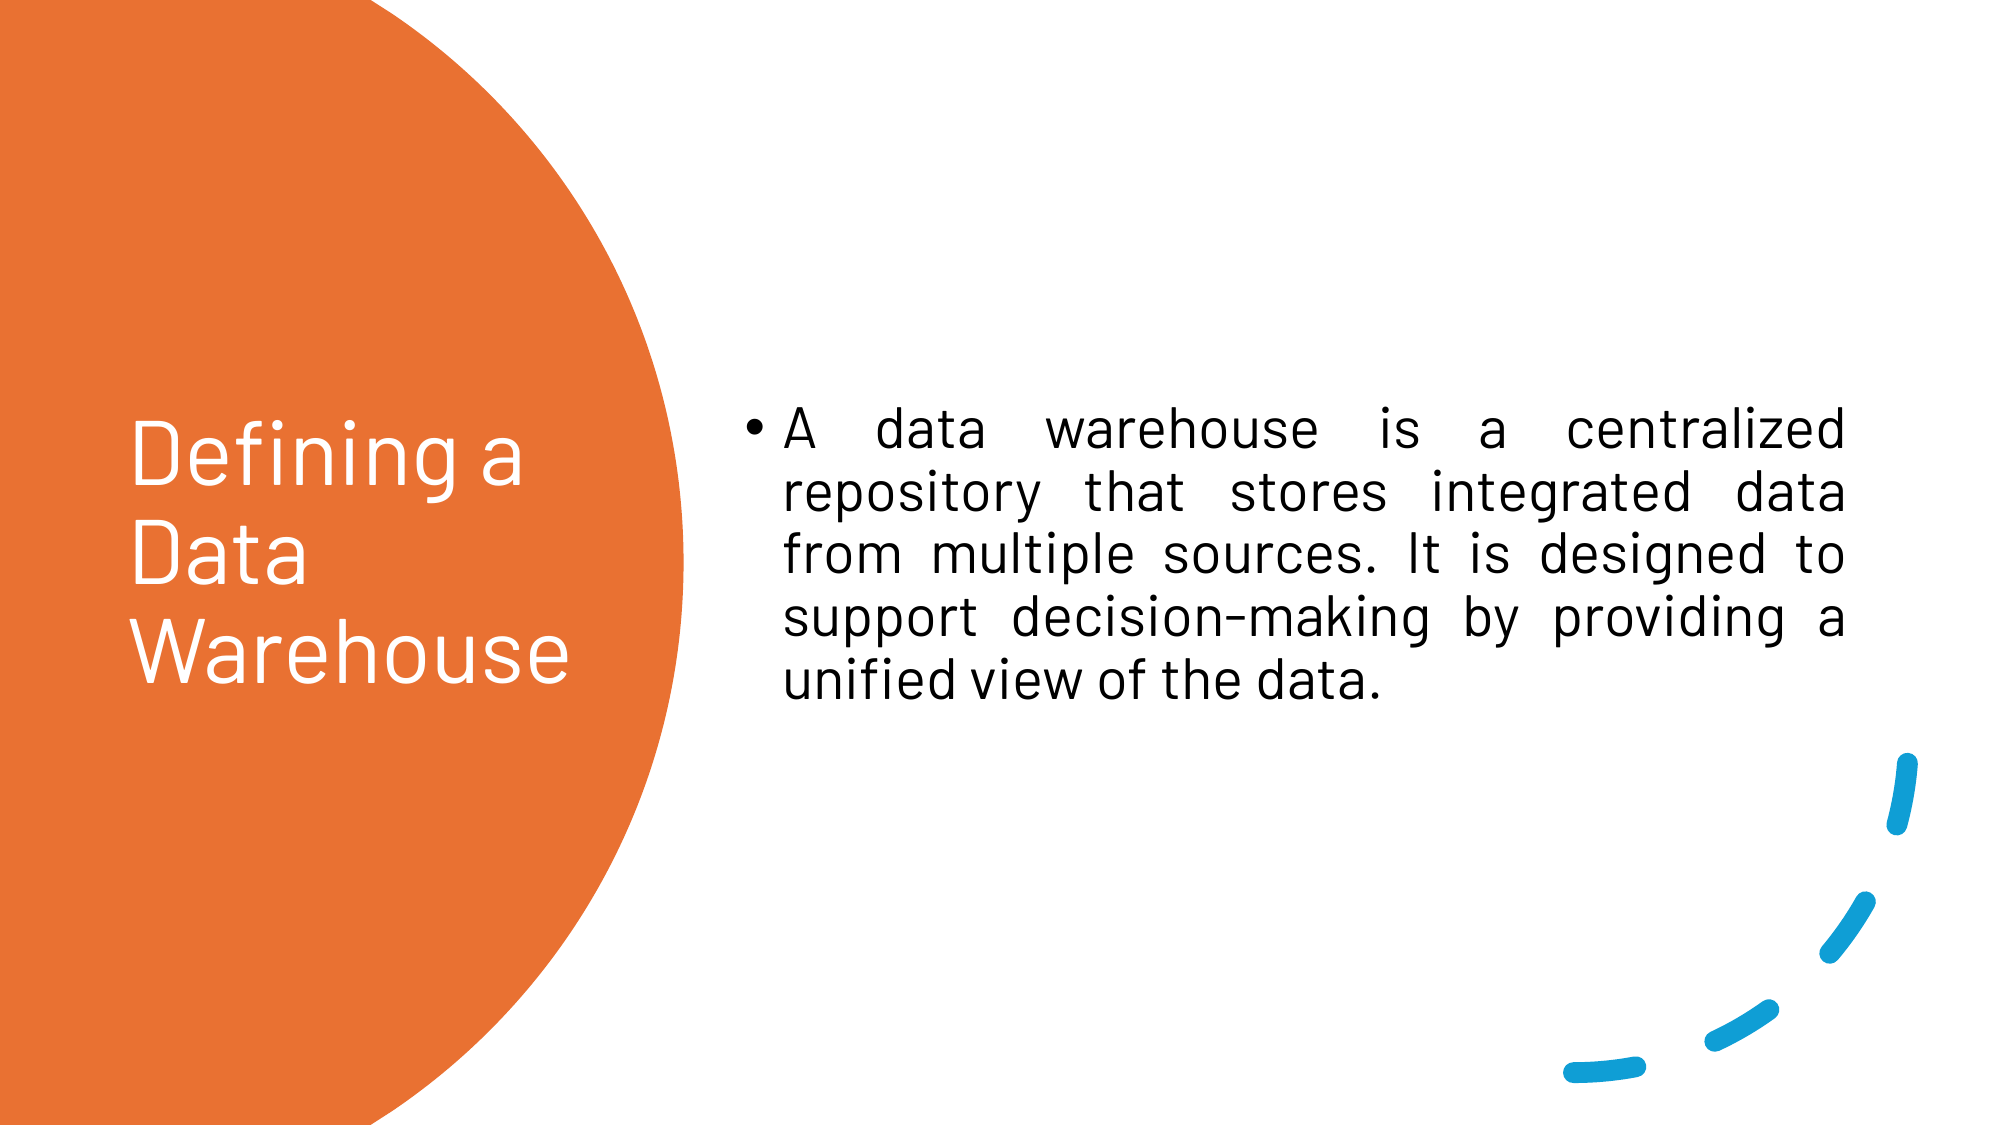

A data warehouse is a centralized repository that stores integrated data from multiple sources. It is designed to support decision-making by providing a unified view of the data.
# Defining a Data Warehouse